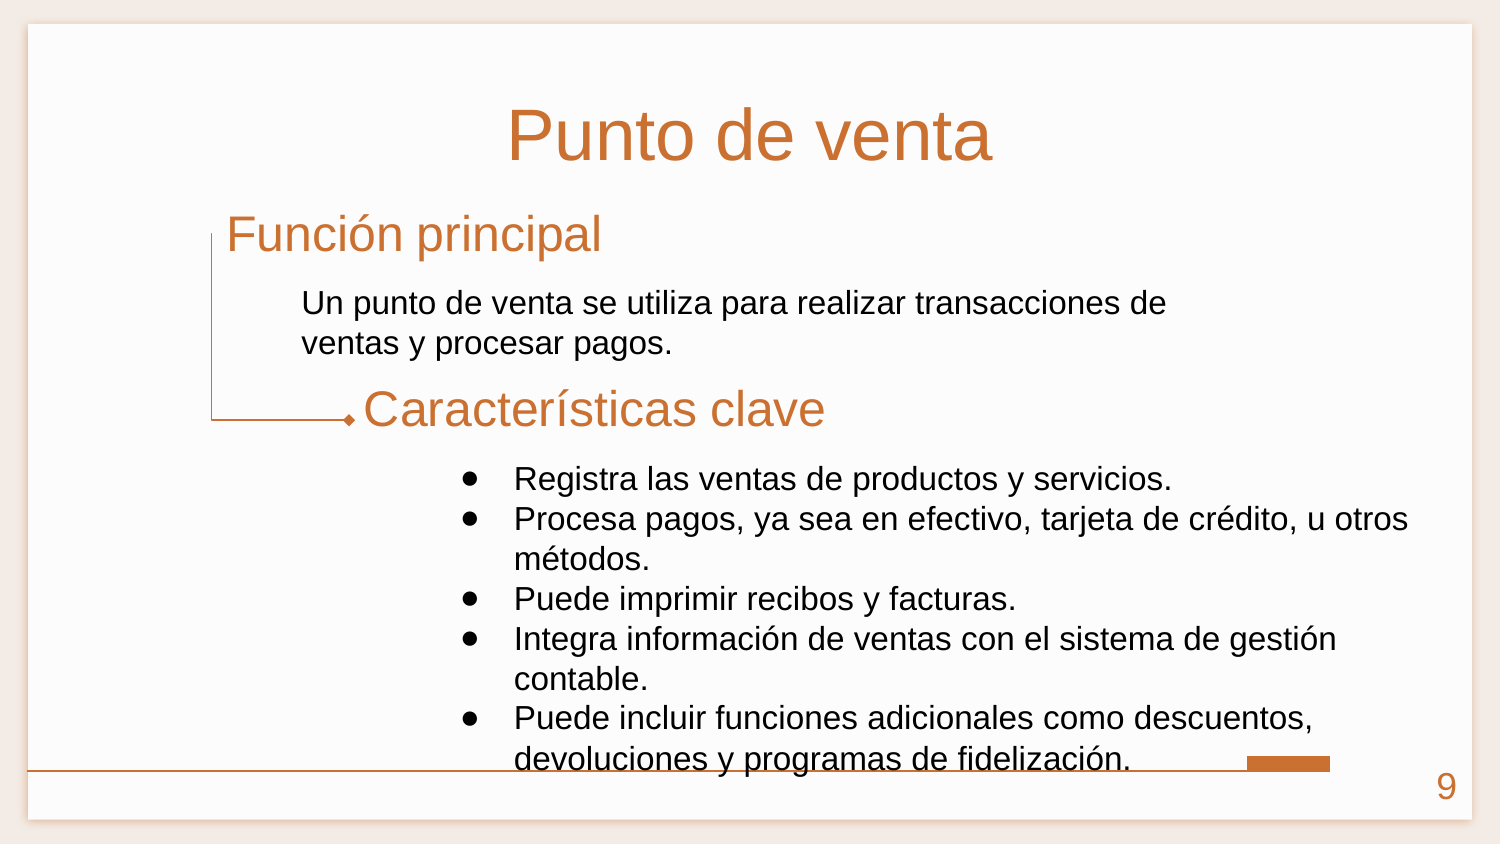

# Punto de venta
Función principal
Un punto de venta se utiliza para realizar transacciones de ventas y procesar pagos.
Características clave
Registra las ventas de productos y servicios.
Procesa pagos, ya sea en efectivo, tarjeta de crédito, u otros métodos.
Puede imprimir recibos y facturas.
Integra información de ventas con el sistema de gestión contable.
Puede incluir funciones adicionales como descuentos, devoluciones y programas de fidelización.
9